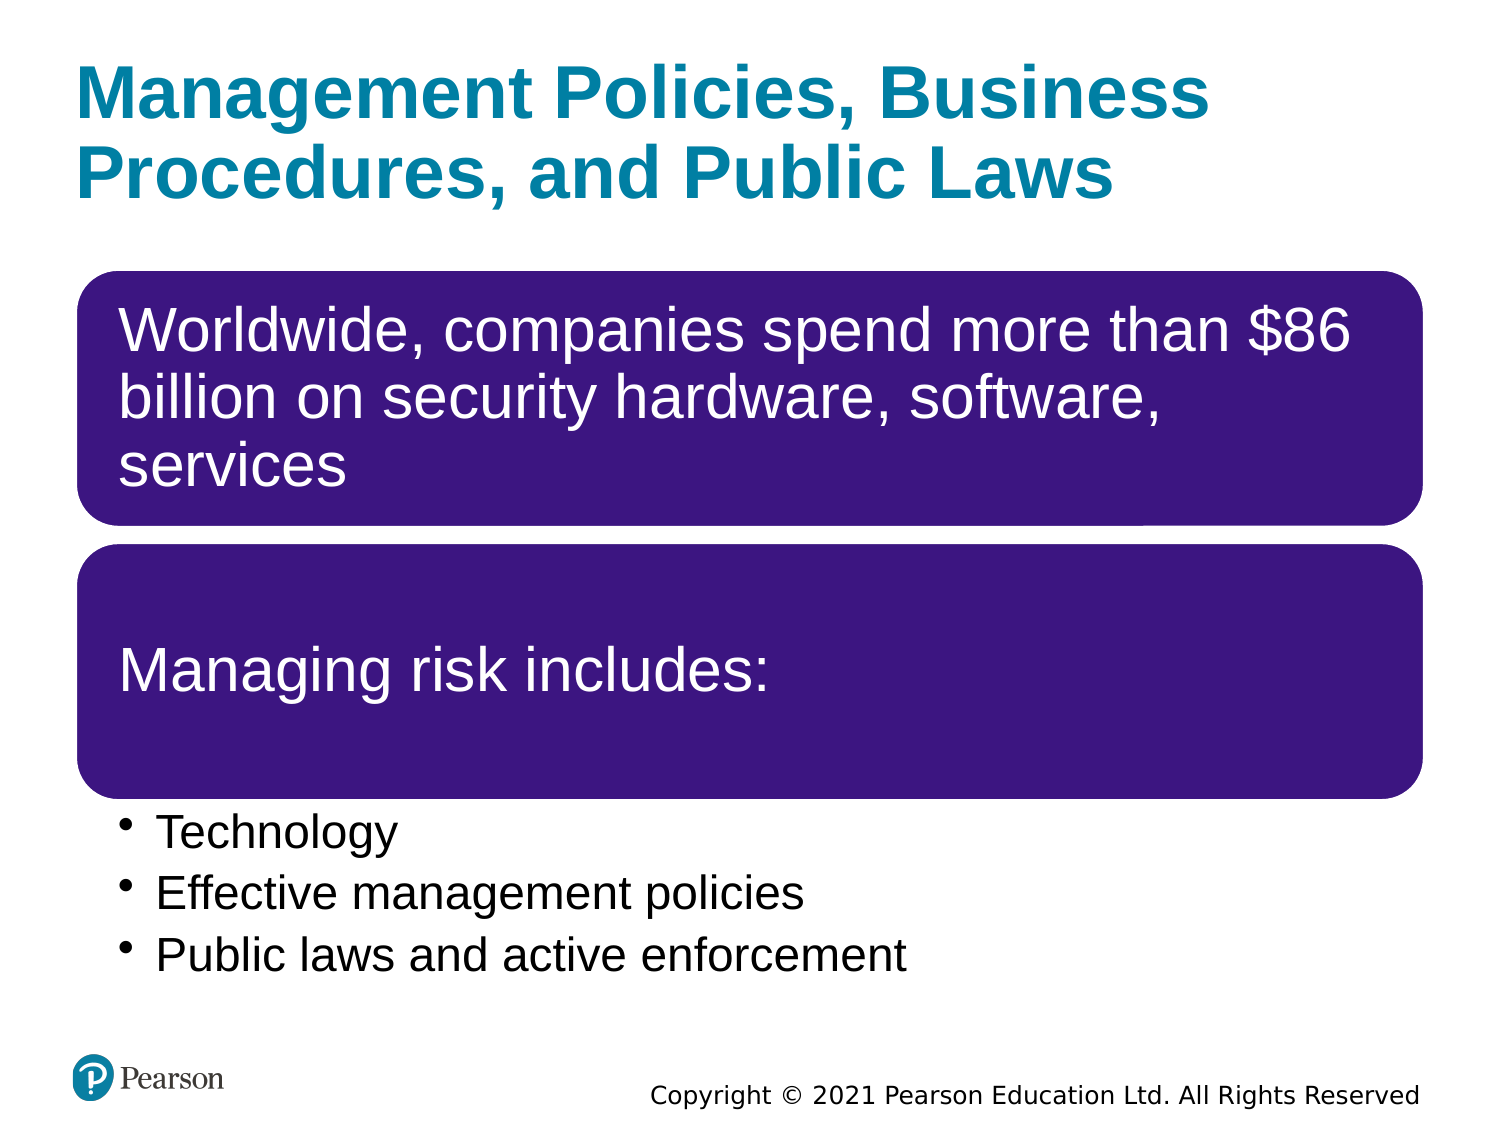

# Management Policies, Business Procedures, and Public Laws
Worldwide, companies spend more than $86 billion on security hardware, software, services
Managing risk includes:
Technology
Effective management policies
Public laws and active enforcement